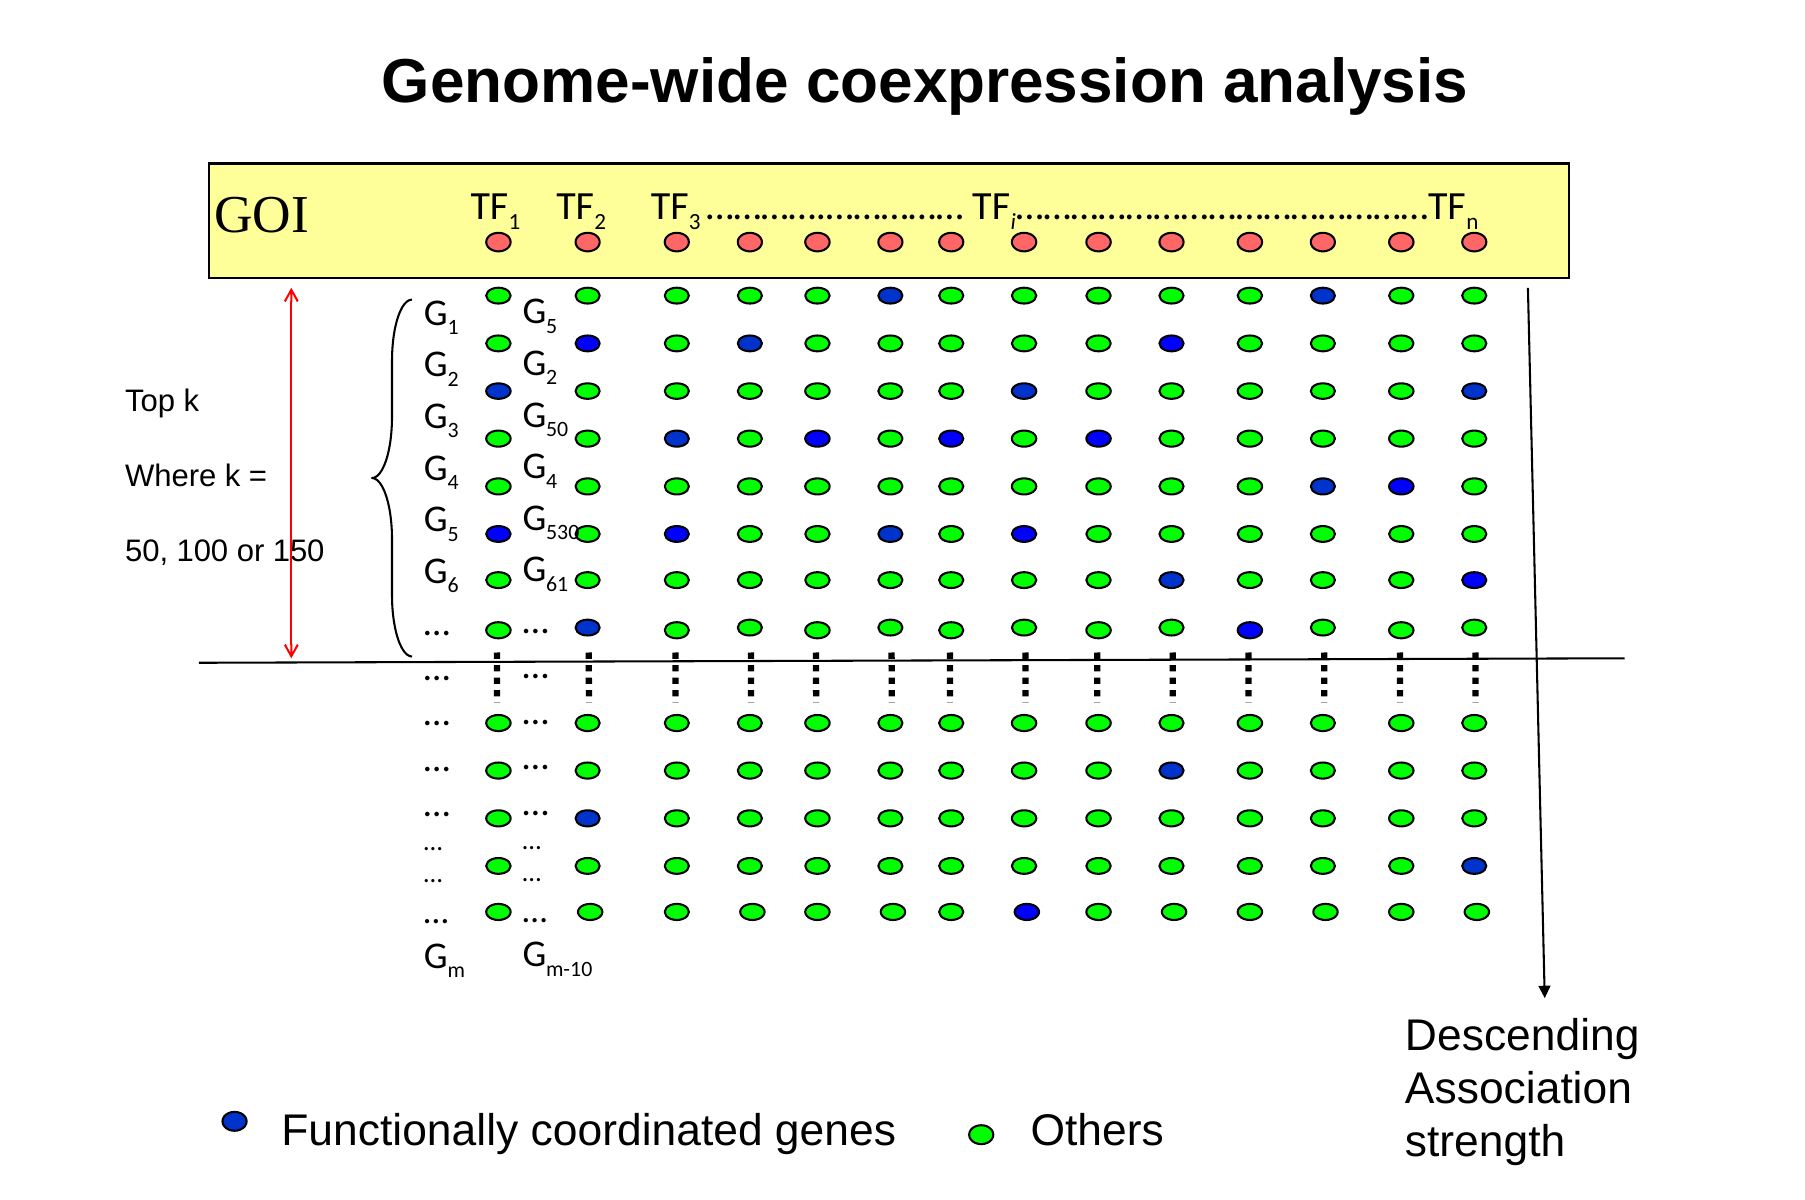

Genome-wide coexpression analysis

GOI
 TF1    TF2     TF3 ………….…………… TFi………………………………………TFn

G5
G2
G50
G4
G530
G61
…
…
…
…
…
…
…
…
Gm-10
G1
G2
G3
G4
G5
G6
…
…
…
…
…
…
…
…
Gm

Top k

Where k =

50, 100 or 150

Descending
Association
strength
Functionally coordinated genes           Others